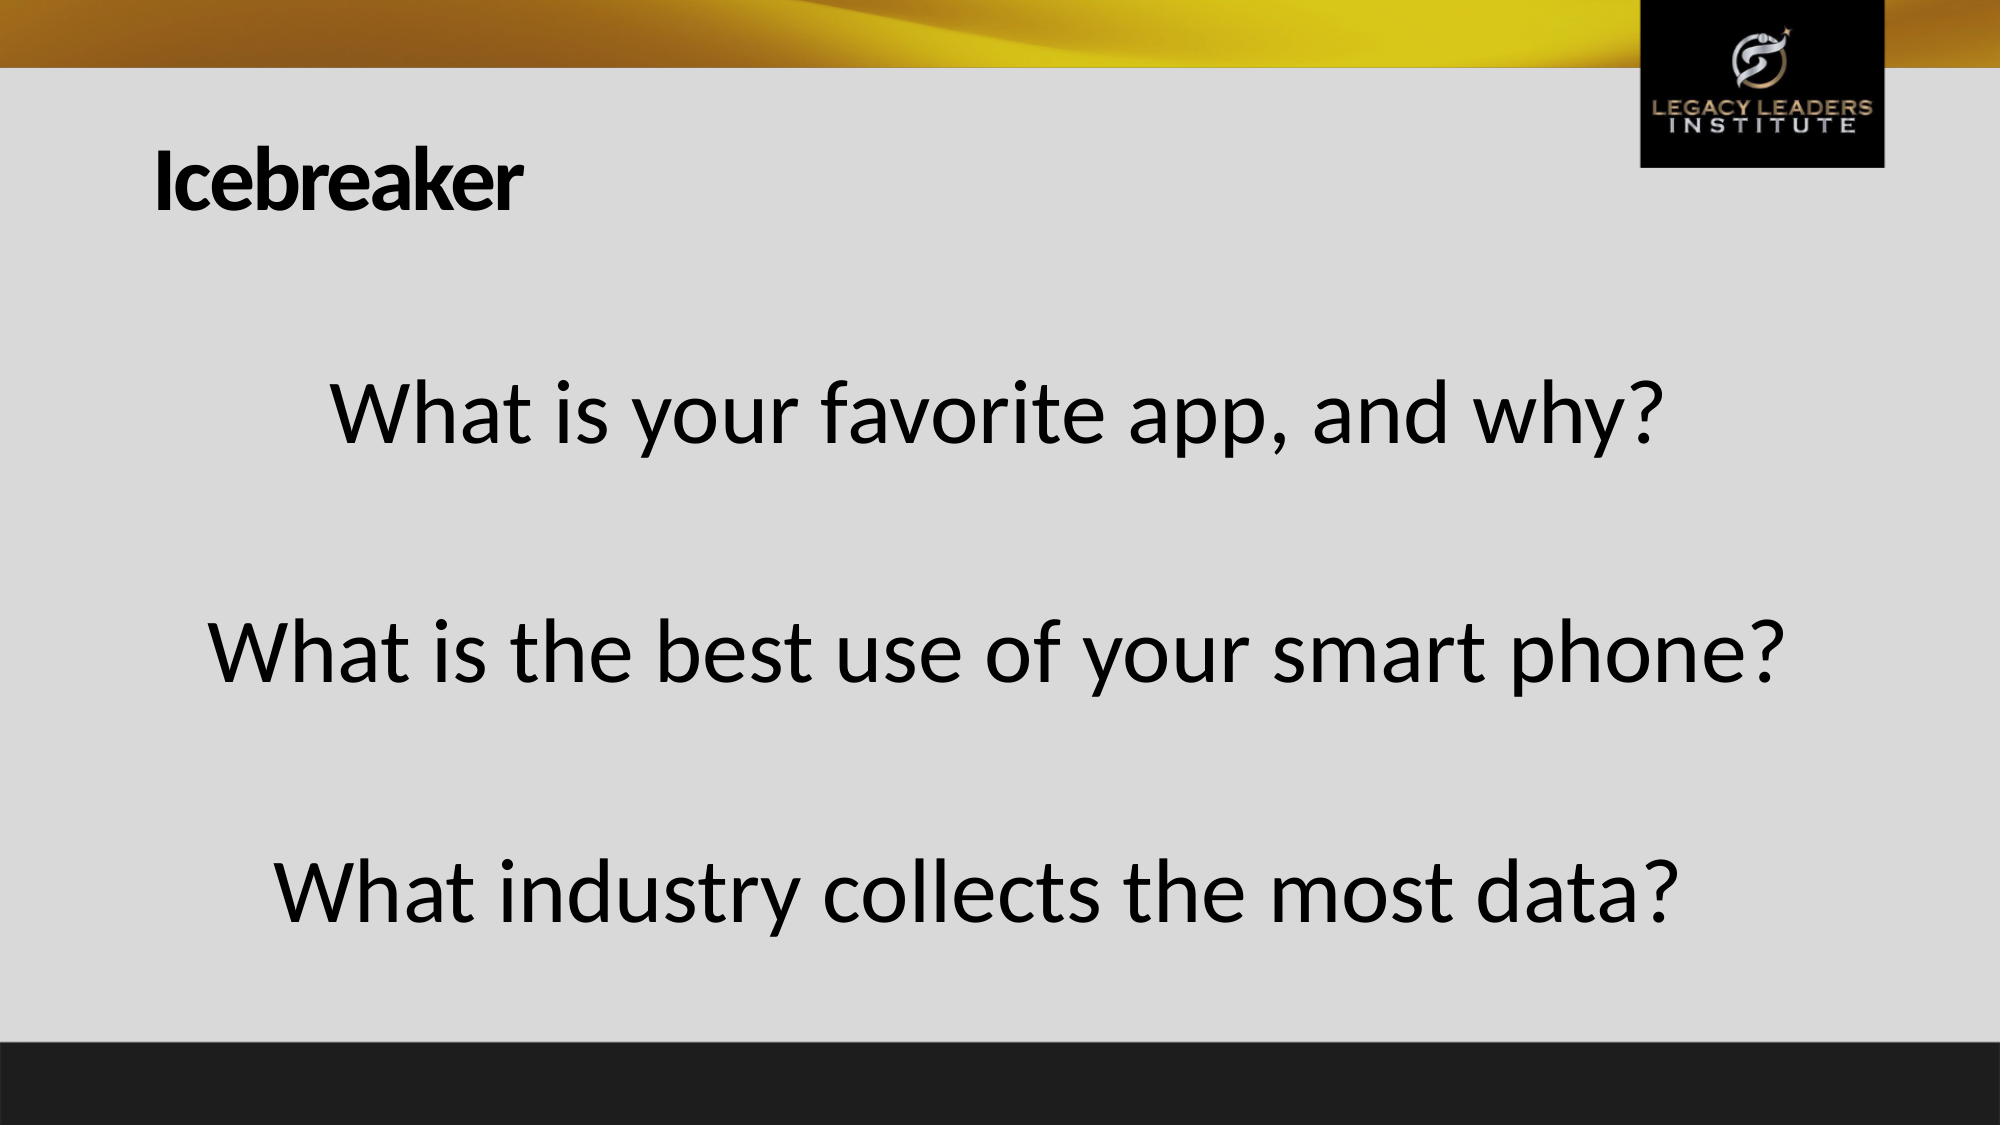

# Icebreaker

What is your favorite app, and why?

What is the best use of your smart phone?

What industry collects the most data?